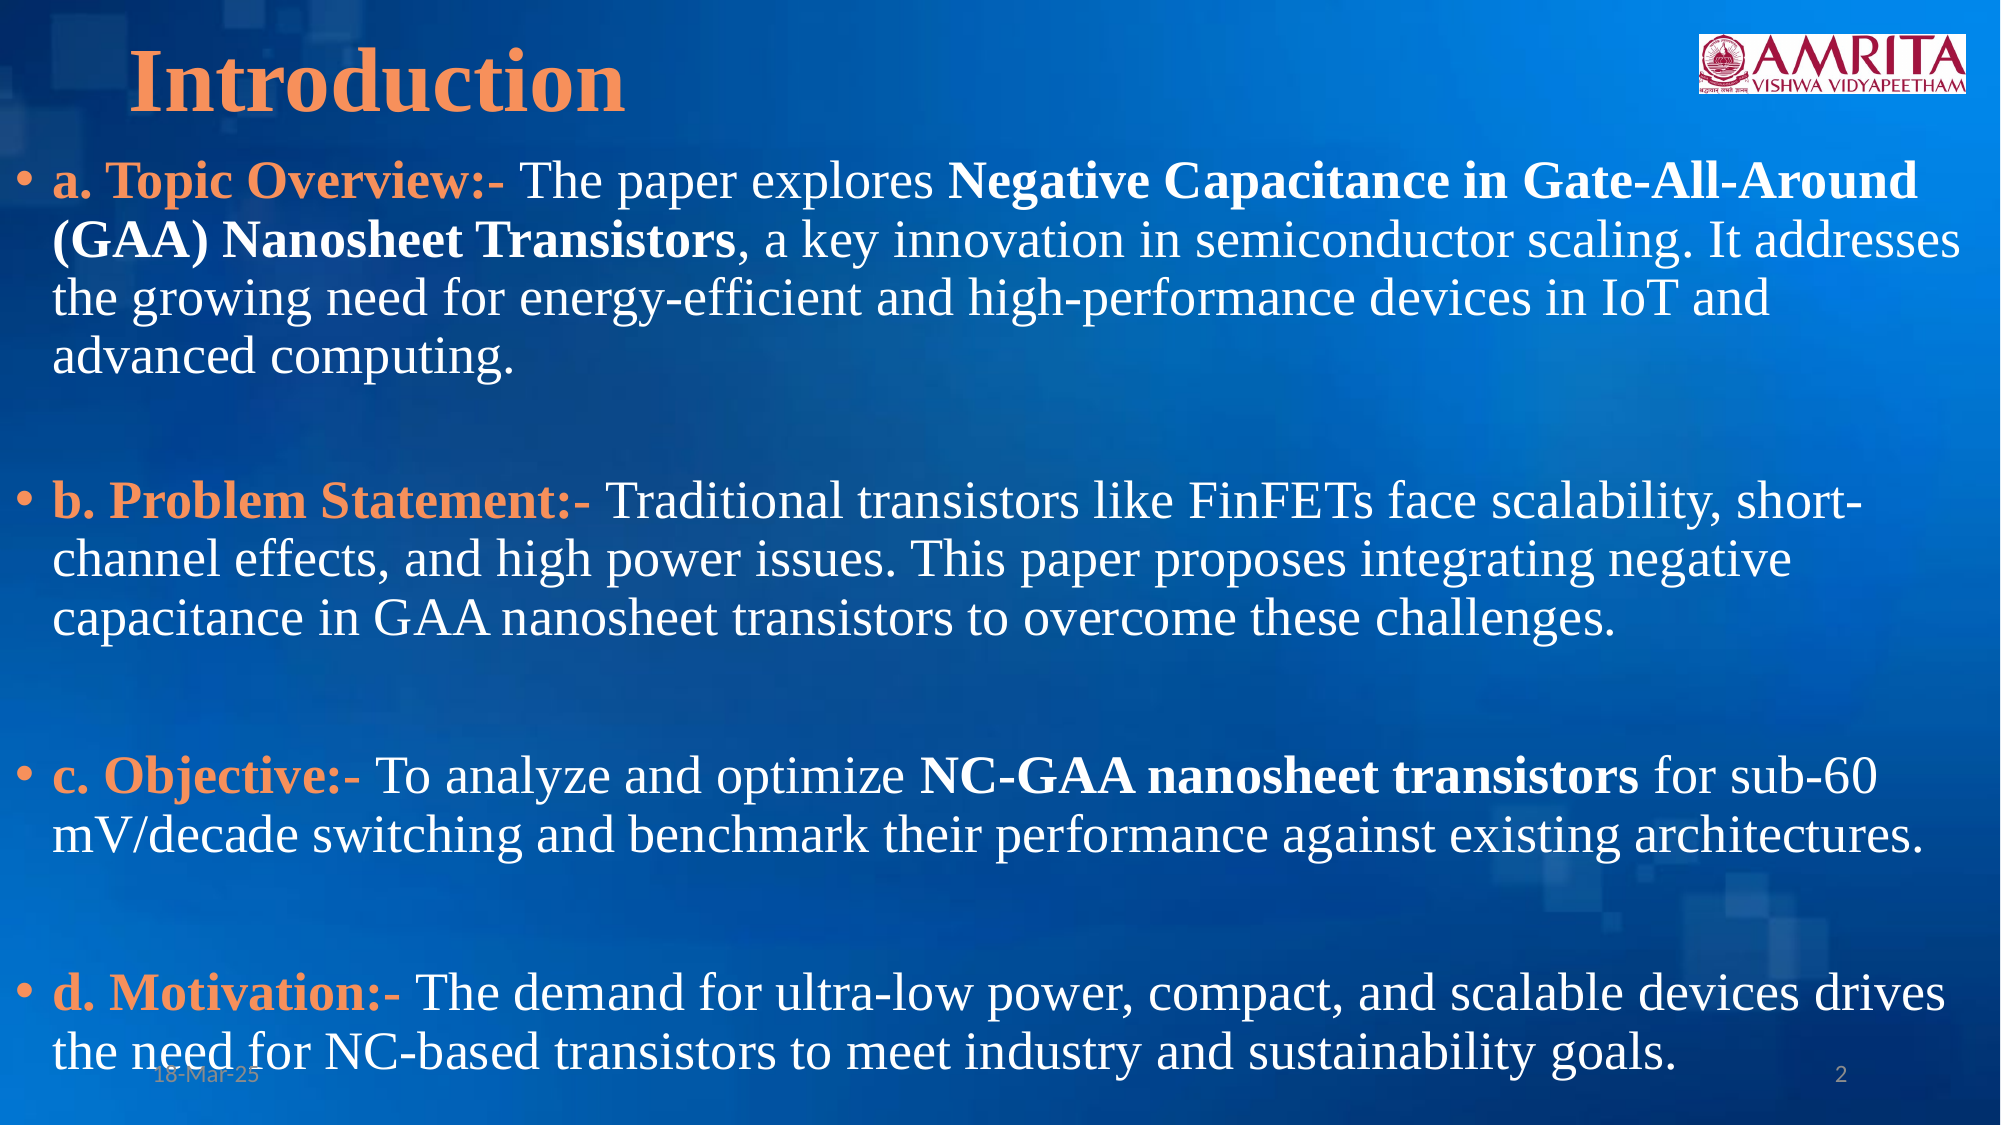

# Introduction
a. Topic Overview:- The paper explores Negative Capacitance in Gate-All-Around (GAA) Nanosheet Transistors, a key innovation in semiconductor scaling. It addresses the growing need for energy-efficient and high-performance devices in IoT and advanced computing.
b. Problem Statement:- Traditional transistors like FinFETs face scalability, short-channel effects, and high power issues. This paper proposes integrating negative capacitance in GAA nanosheet transistors to overcome these challenges.

c. Objective:- To analyze and optimize NC-GAA nanosheet transistors for sub-60 mV/decade switching and benchmark their performance against existing architectures.

d. Motivation:- The demand for ultra-low power, compact, and scalable devices drives the need for NC-based transistors to meet industry and sustainability goals.

18-Mar-25
2